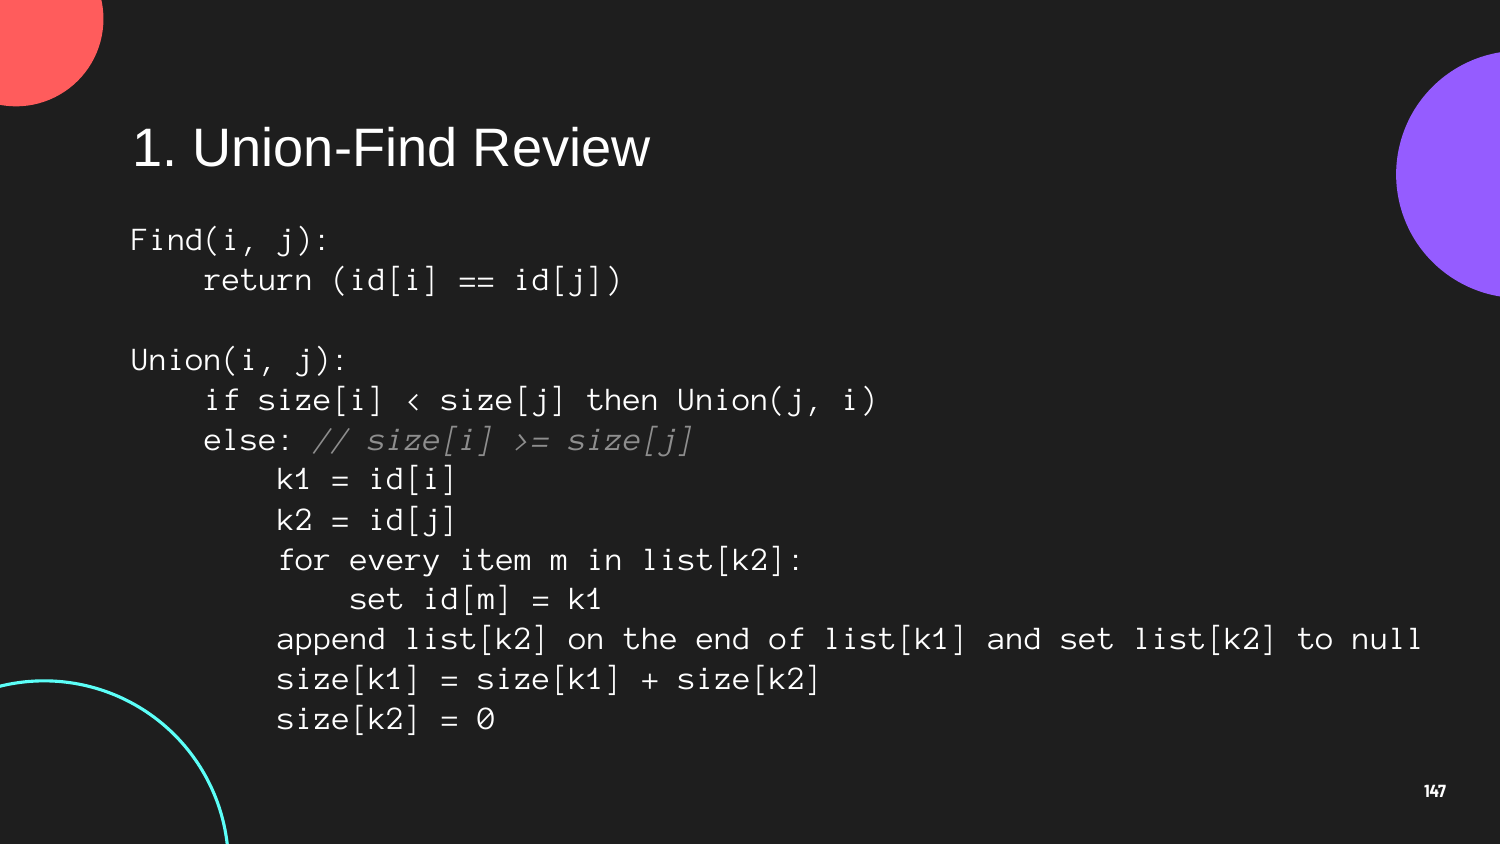

1. Union-Find Review
Find(i, j):
    return (id[i] == id[j])

Union(i, j):
    if size[i] < size[j] then Union(j, i)
    else: // size[i] >= size[j]
        k1 = id[i]
        k2 = id[j]
        for every item m in list[k2]:
            set id[m] = k1
        append list[k2] on the end of list[k1] and set list[k2] to null
        size[k1] = size[k1] + size[k2]
        size[k2] = 0
147